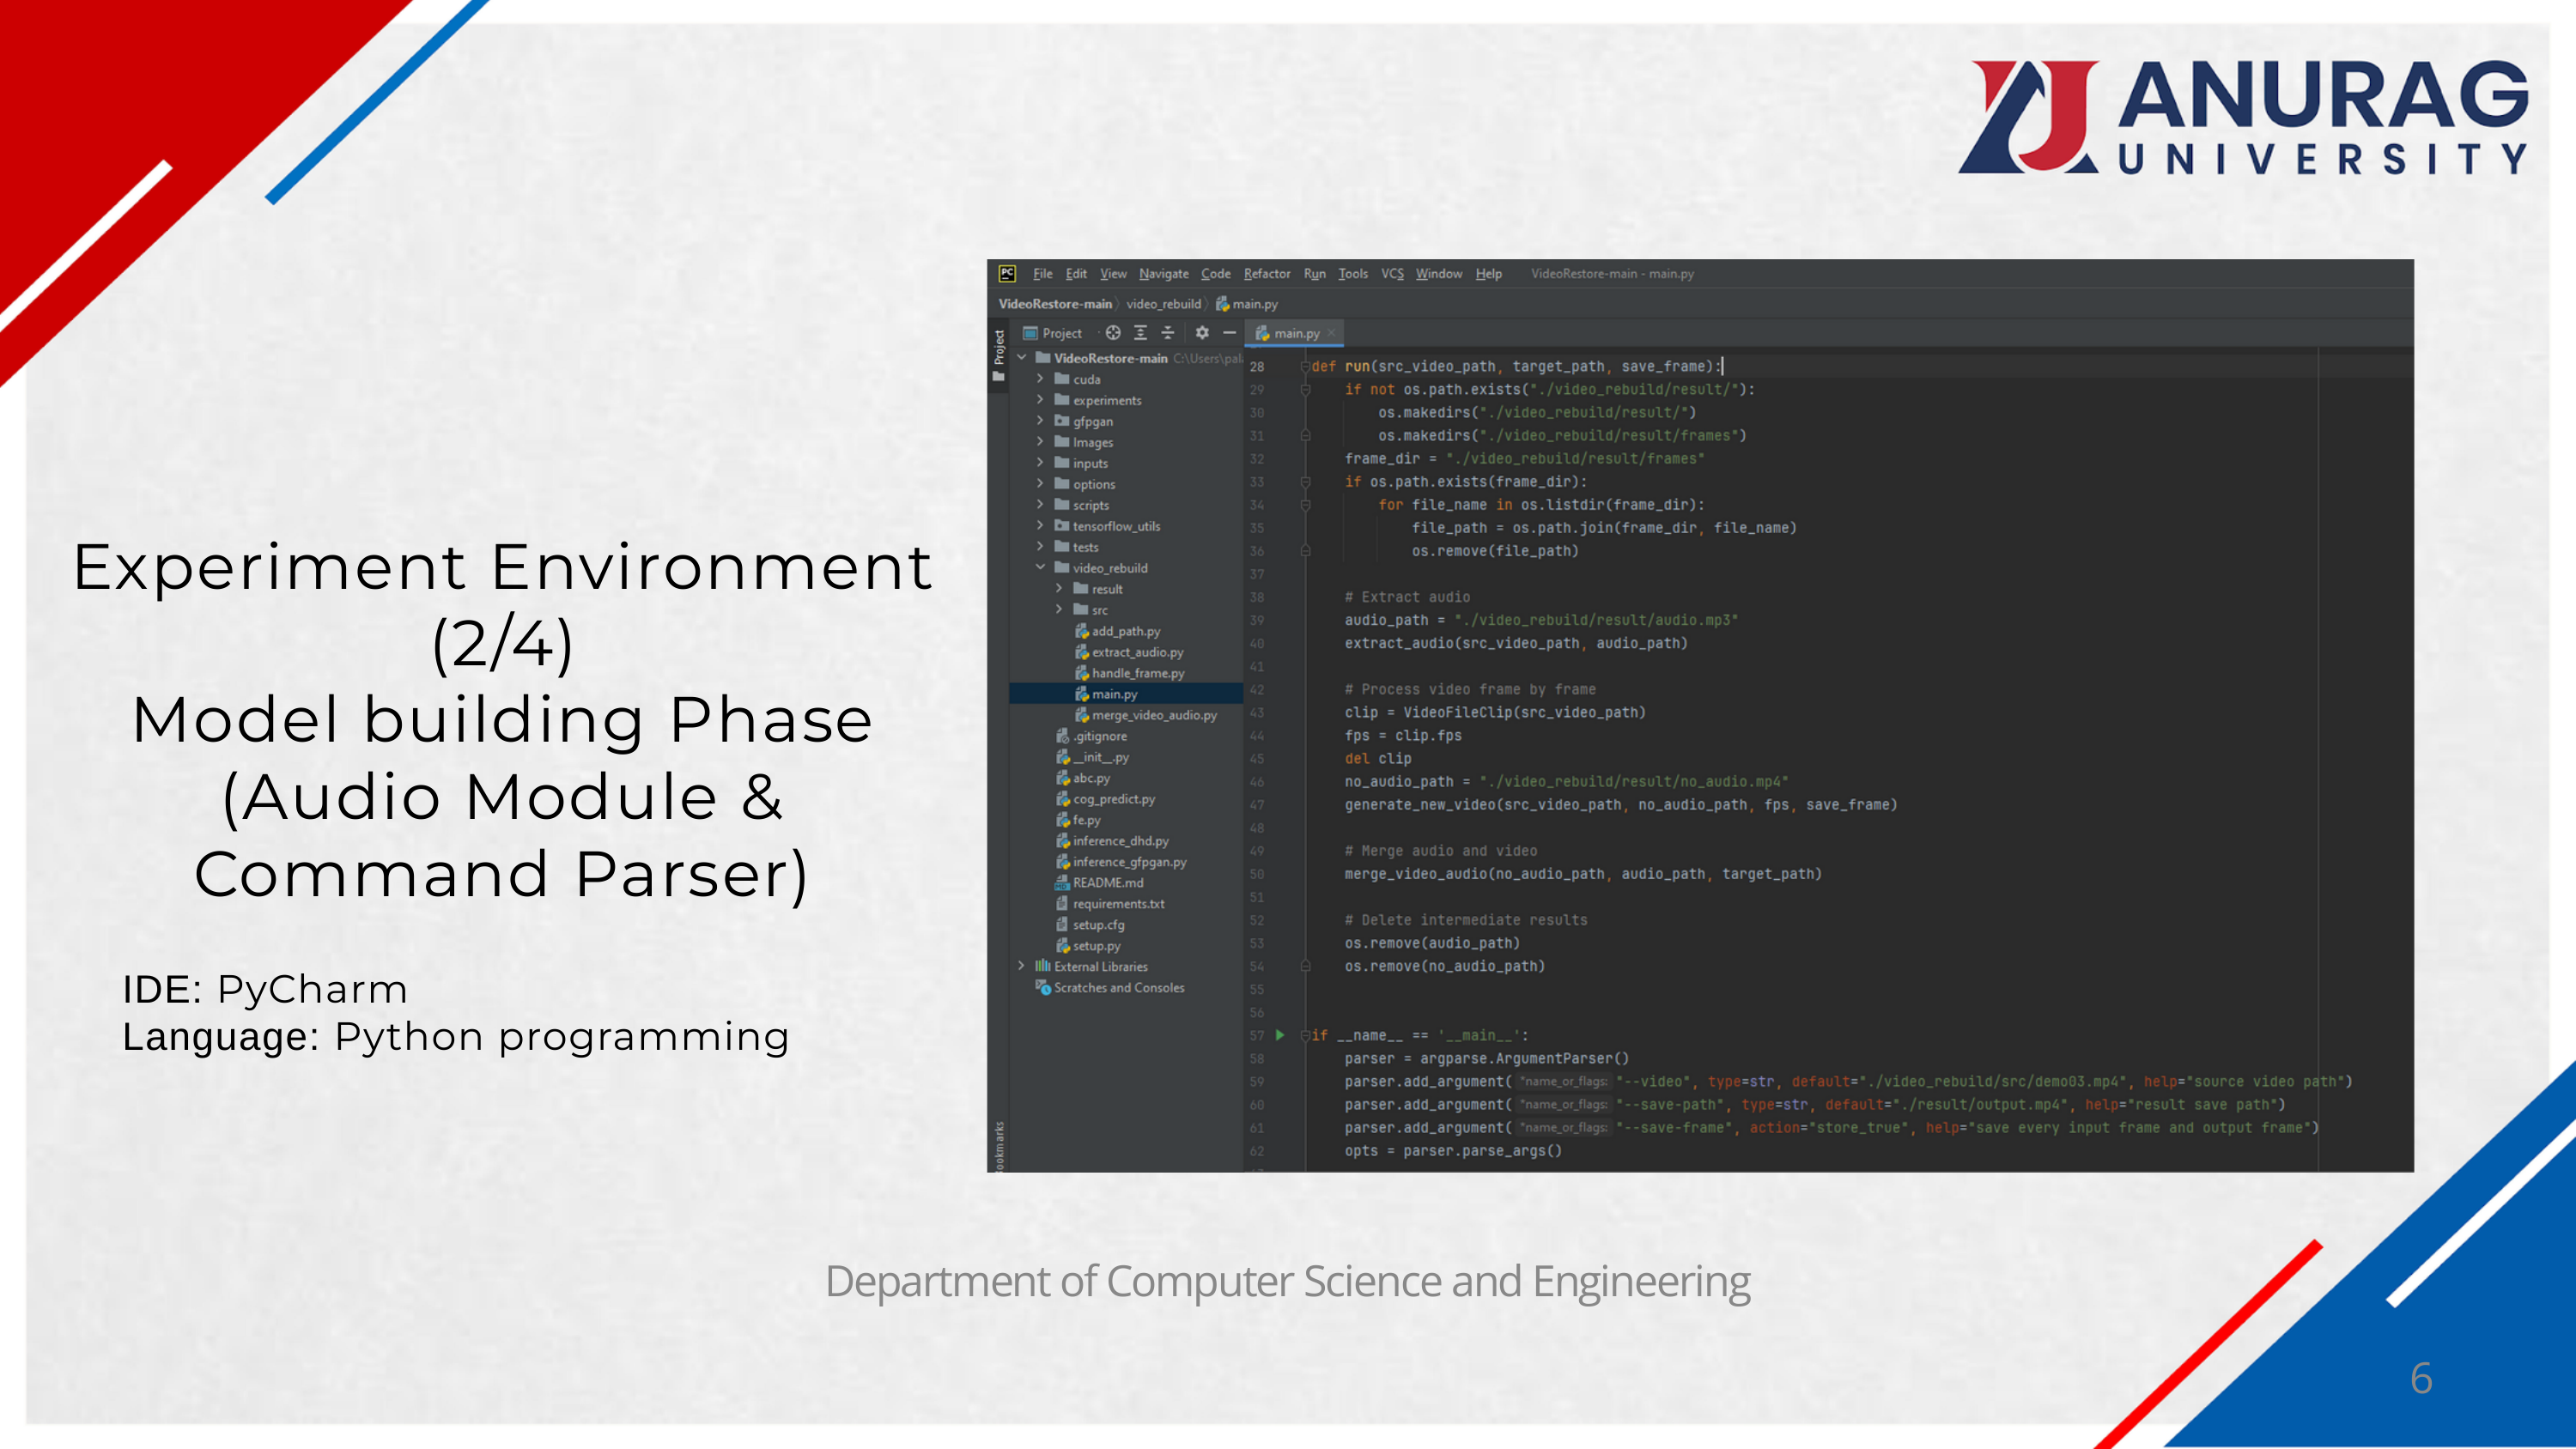

Experiment Environment
(2/4)
Model building Phase
(Audio Module & Command Parser)
IDE: PyCharm
Language: Python programming
Department of Computer Science and Engineering
6